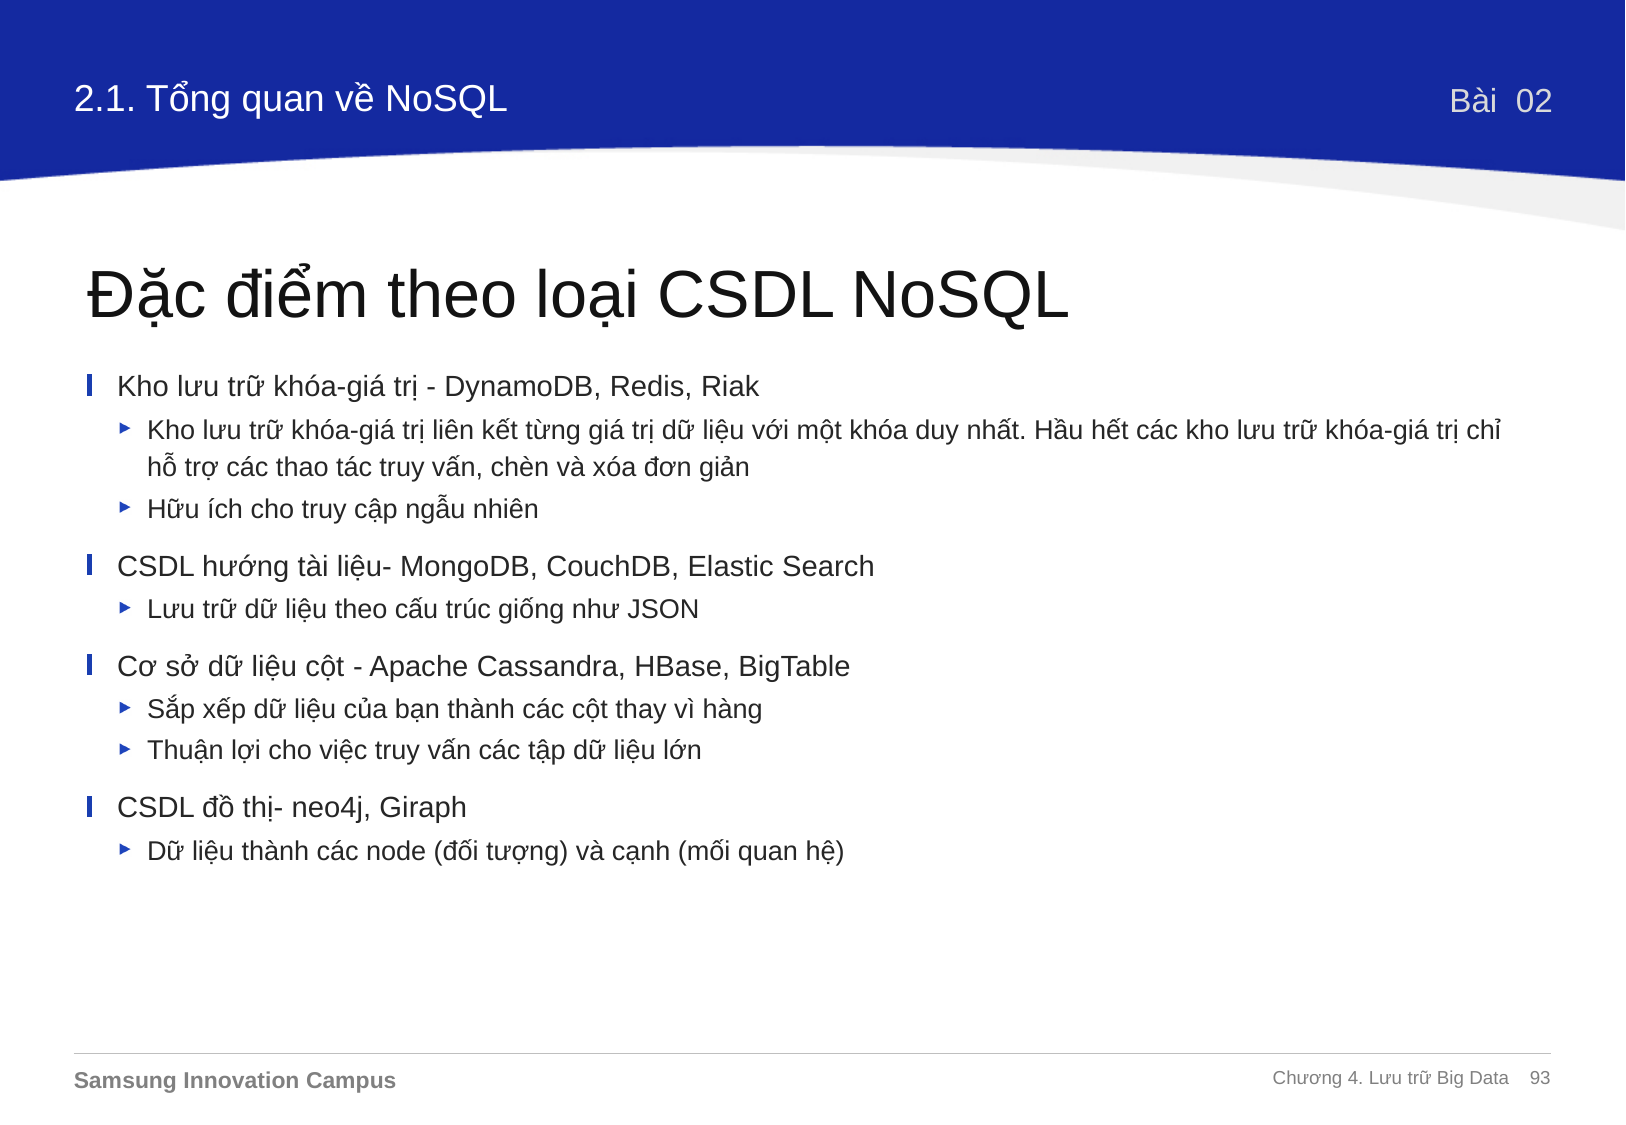

2.1. Tổng quan về NoSQL
Bài  02
Đặc điểm theo loại CSDL NoSQL
Kho lưu trữ khóa-giá trị - DynamoDB, Redis, Riak
Kho lưu trữ khóa-giá trị liên kết từng giá trị dữ liệu với một khóa duy nhất. Hầu hết các kho lưu trữ khóa-giá trị chỉ hỗ trợ các thao tác truy vấn, chèn và xóa đơn giản
Hữu ích cho truy cập ngẫu nhiên
CSDL hướng tài liệu- MongoDB, CouchDB, Elastic Search
Lưu trữ dữ liệu theo cấu trúc giống như JSON
Cơ sở dữ liệu cột - Apache Cassandra, HBase, BigTable
Sắp xếp dữ liệu của bạn thành các cột thay vì hàng
Thuận lợi cho việc truy vấn các tập dữ liệu lớn
CSDL đồ thị- neo4j, Giraph
Dữ liệu thành các node (đối tượng) và cạnh (mối quan hệ)